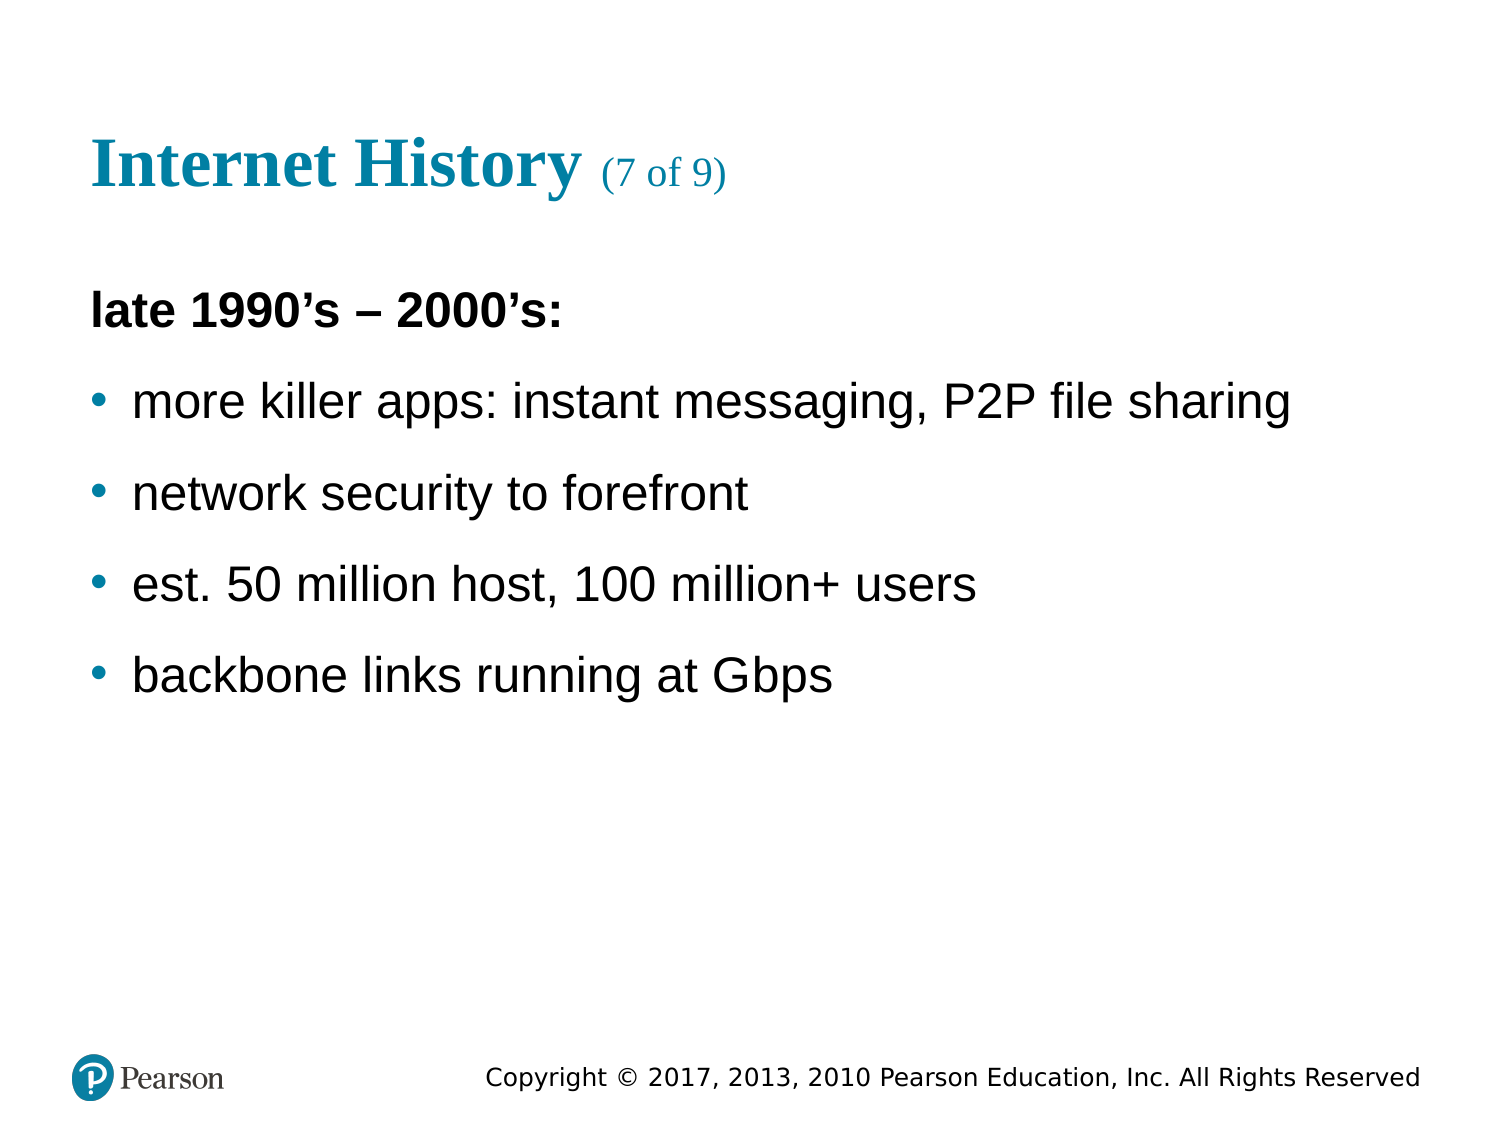

# Internet History (7 of 9)
late 1990’s – 2000’s:
more killer apps: instant messaging, P2P file sharing
network security to forefront
est. 50 million host, 100 million+ users
backbone links running at G b p s